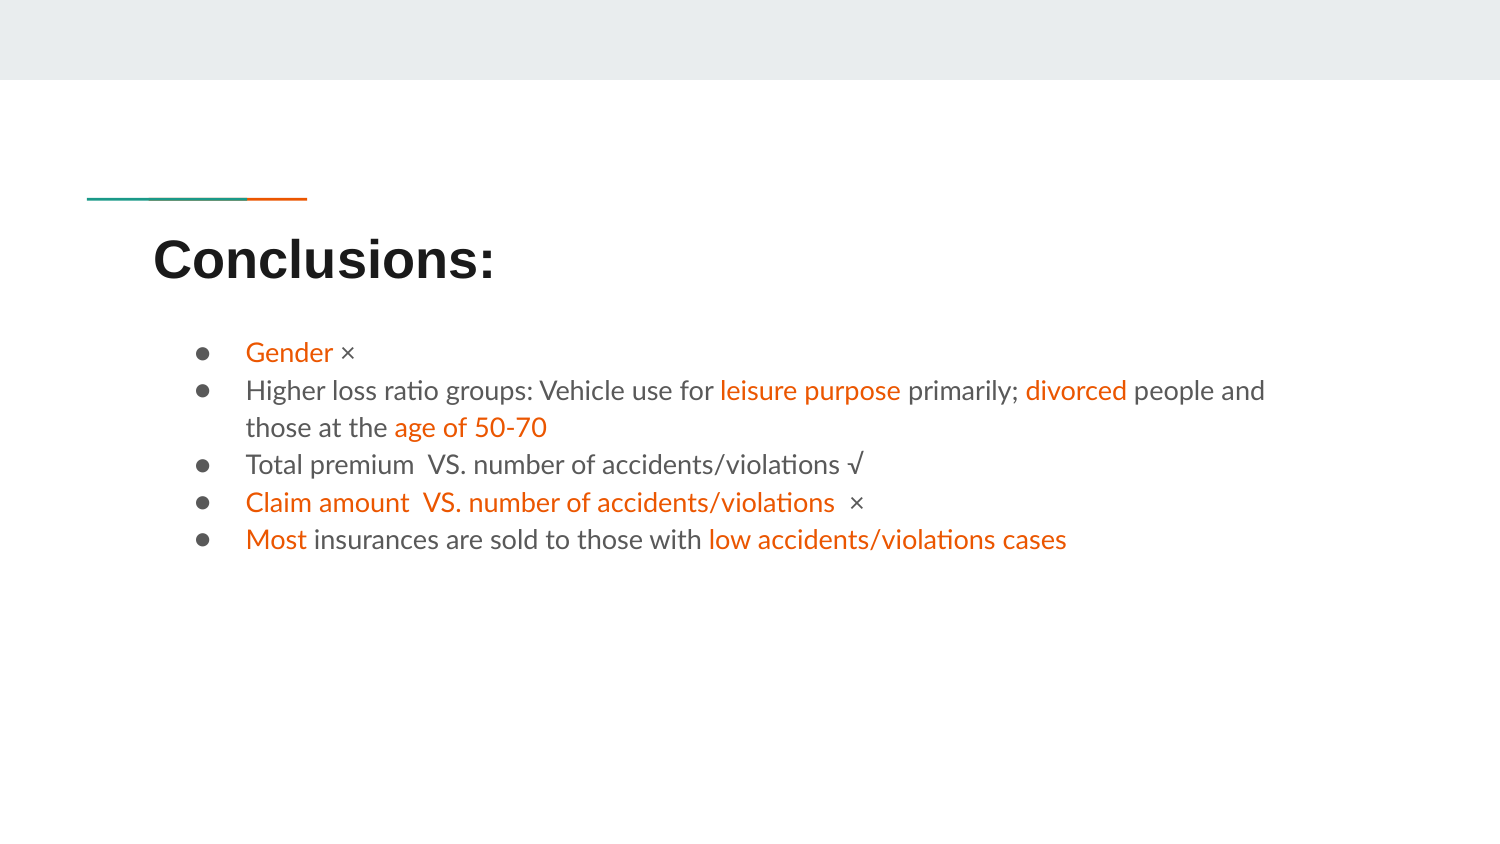

# Conclusions:
Gender ×
Higher loss ratio groups: Vehicle use for leisure purpose primarily; divorced people and those at the age of 50-70
Total premium  VS. number of accidents/violations √
Claim amount  VS. number of accidents/violations  ×
Most insurances are sold to those with low accidents/violations cases